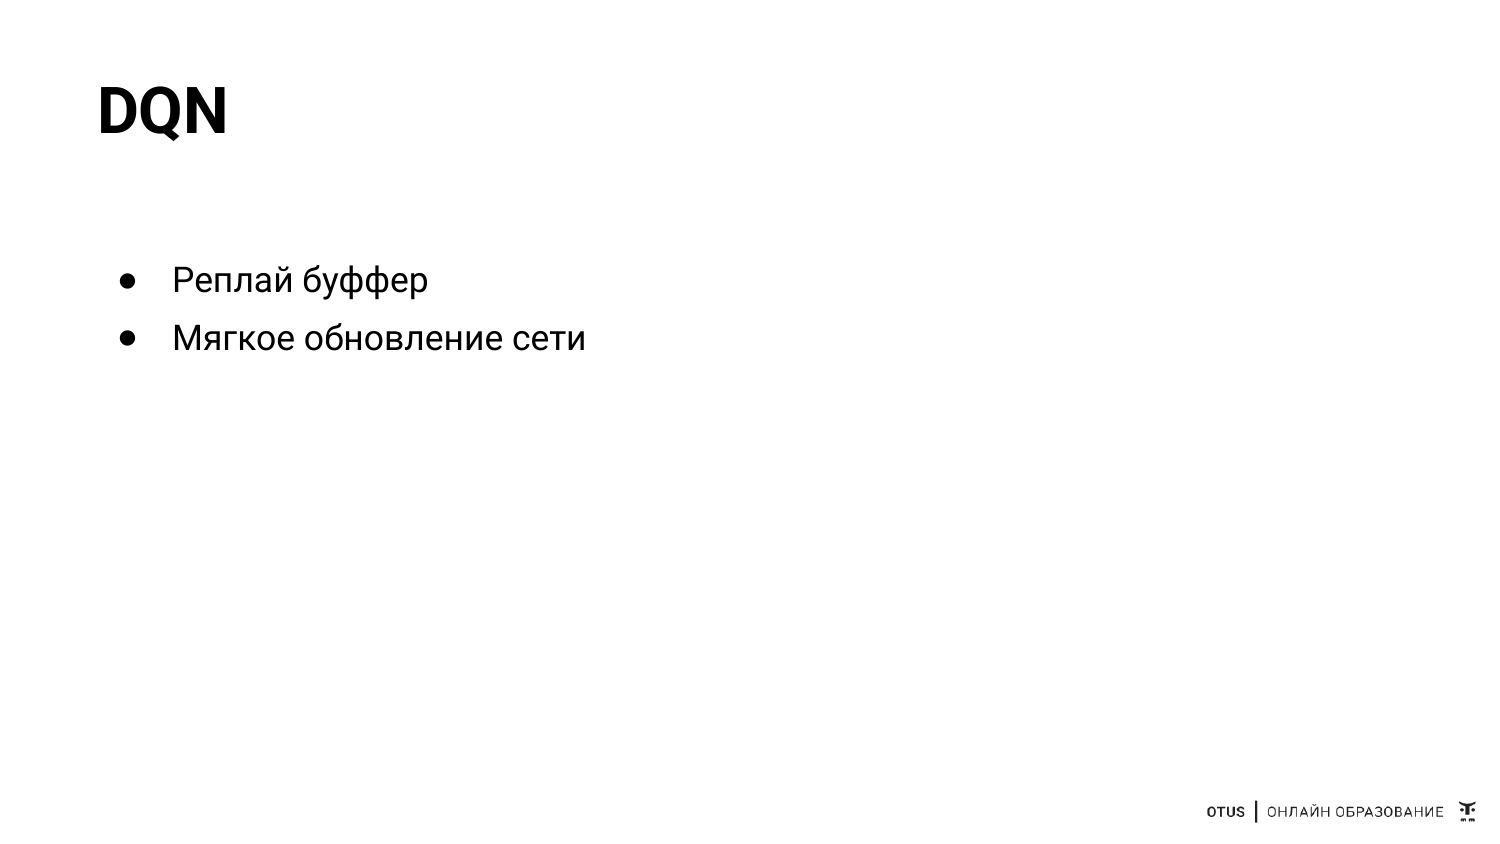

# DQN
Реплай буффер
Мягкое обновление сети